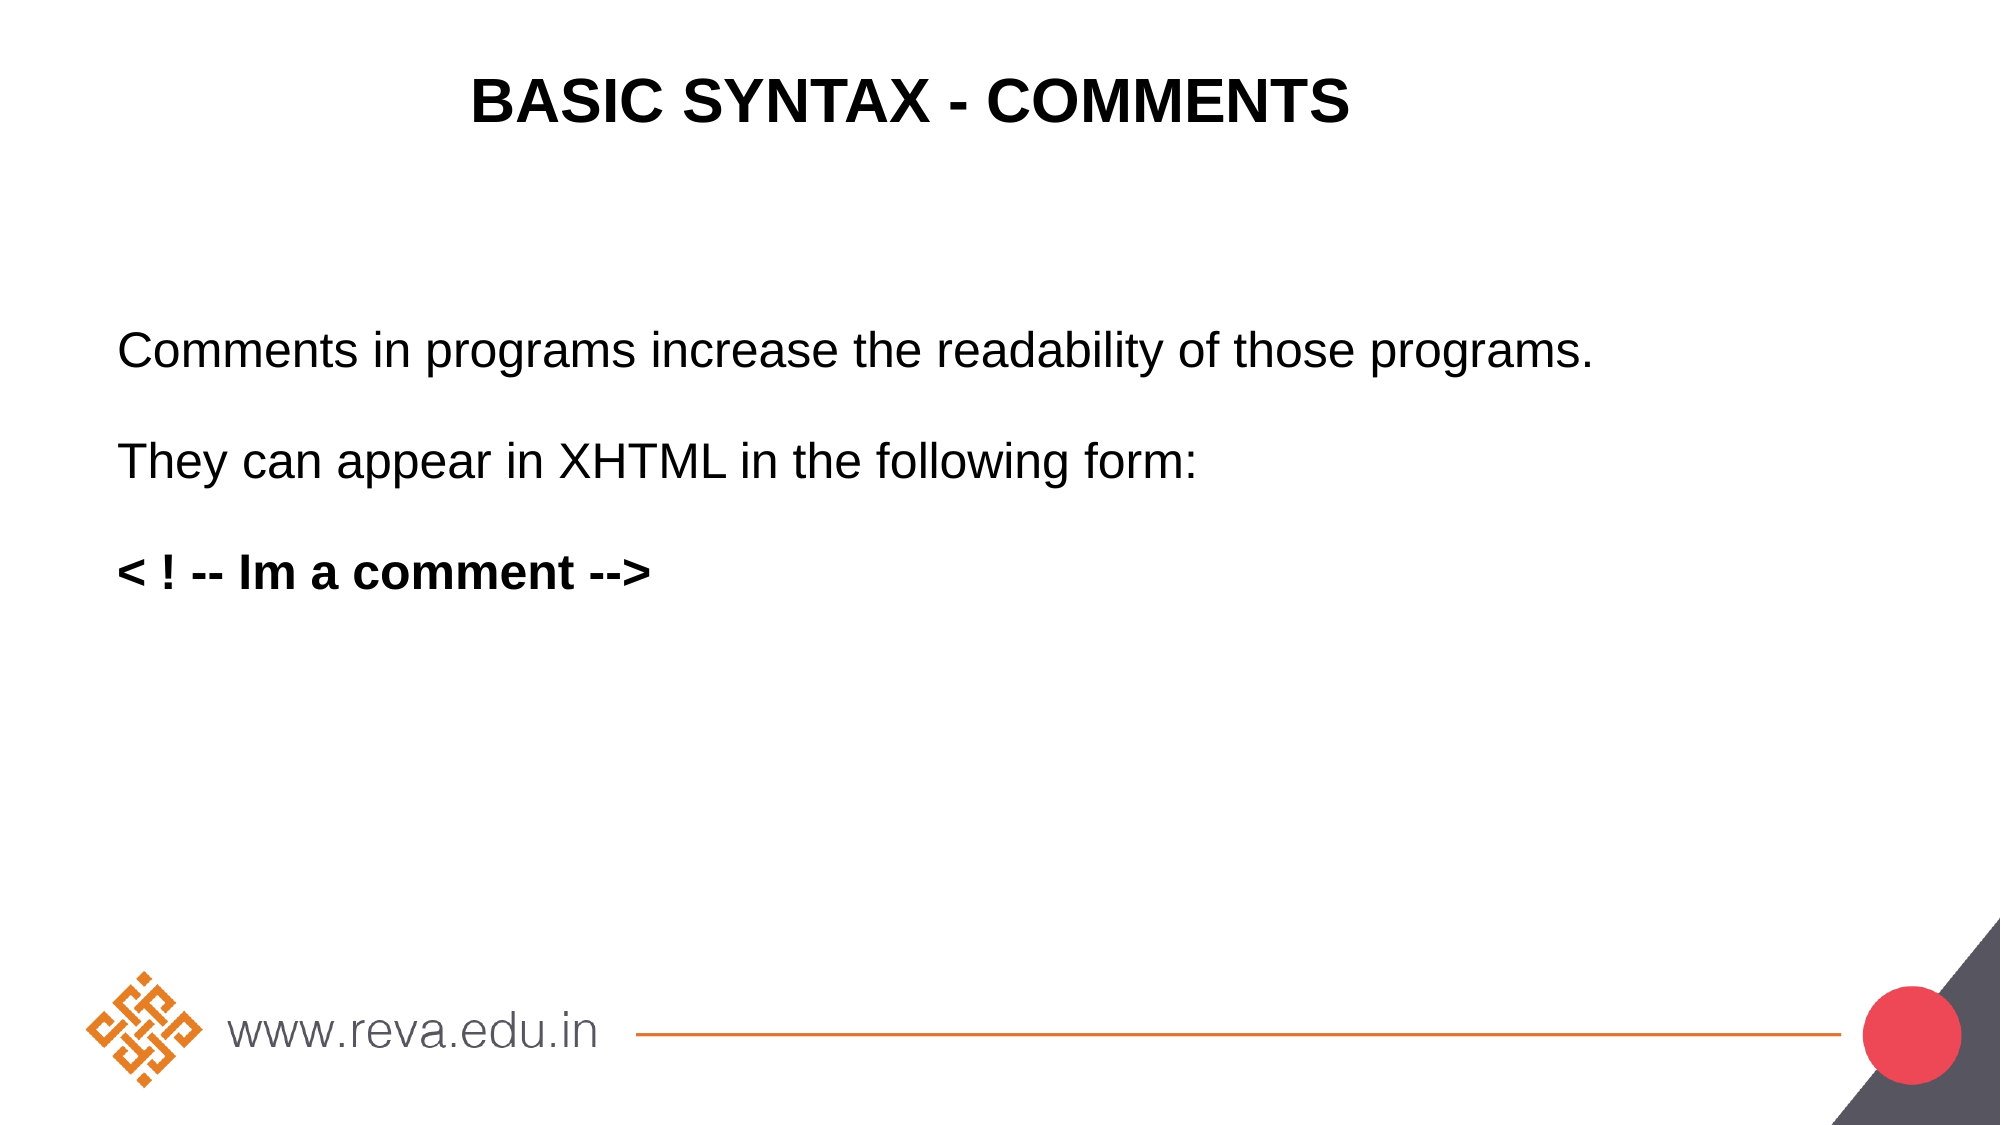

# Basic Syntax - Comments

Comments in programs increase the readability of those programs.
They can appear in XHTML in the following form:
< ! -- Im a comment -->